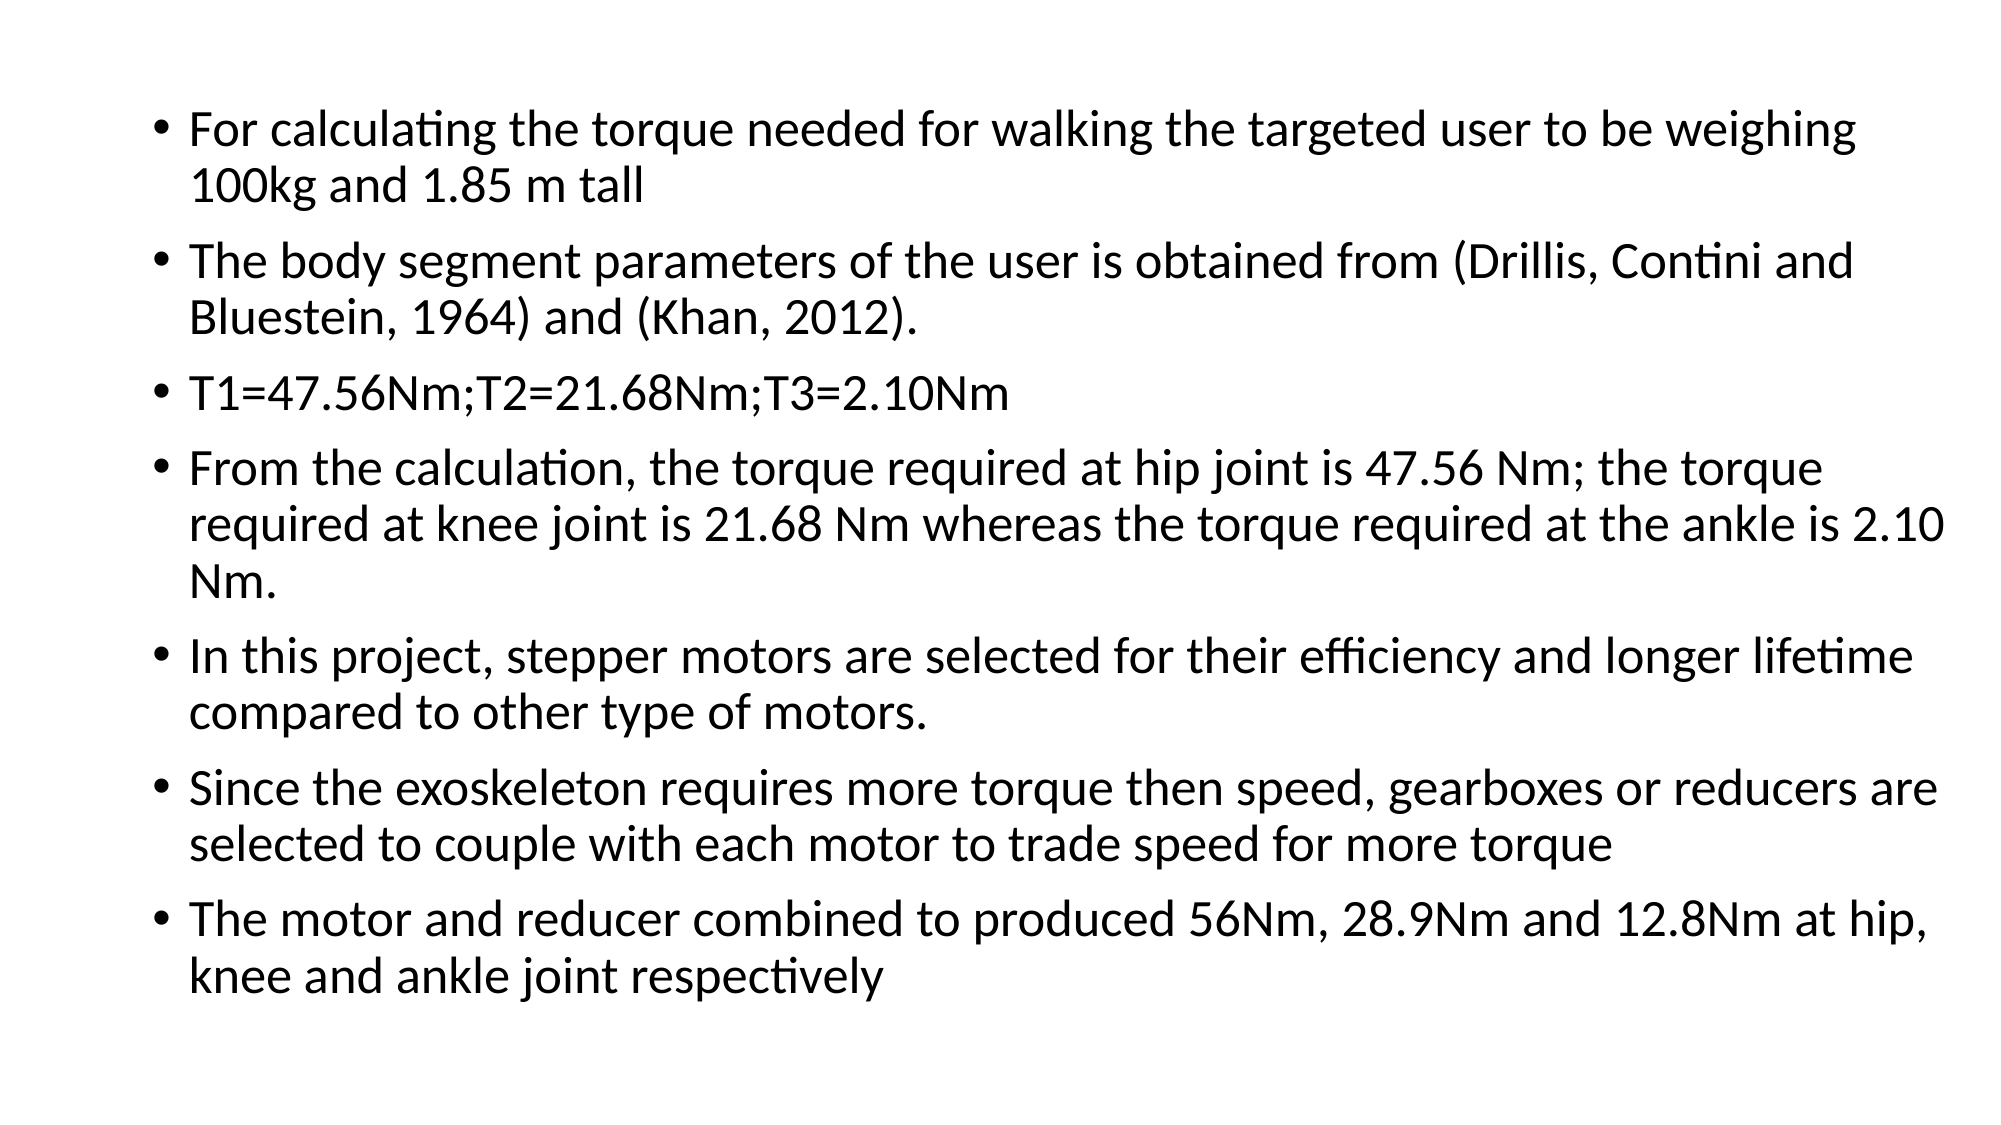

For calculating the torque needed for walking the targeted user to be weighing 100kg and 1.85 m tall
The body segment parameters of the user is obtained from (Drillis, Contini and Bluestein, 1964) and (Khan, 2012).
T1=47.56Nm;T2=21.68Nm;T3=2.10Nm
From the calculation, the torque required at hip joint is 47.56 Nm; the torque required at knee joint is 21.68 Nm whereas the torque required at the ankle is 2.10 Nm.
In this project, stepper motors are selected for their efficiency and longer lifetime compared to other type of motors.
Since the exoskeleton requires more torque then speed, gearboxes or reducers are selected to couple with each motor to trade speed for more torque
The motor and reducer combined to produced 56Nm, 28.9Nm and 12.8Nm at hip, knee and ankle joint respectively